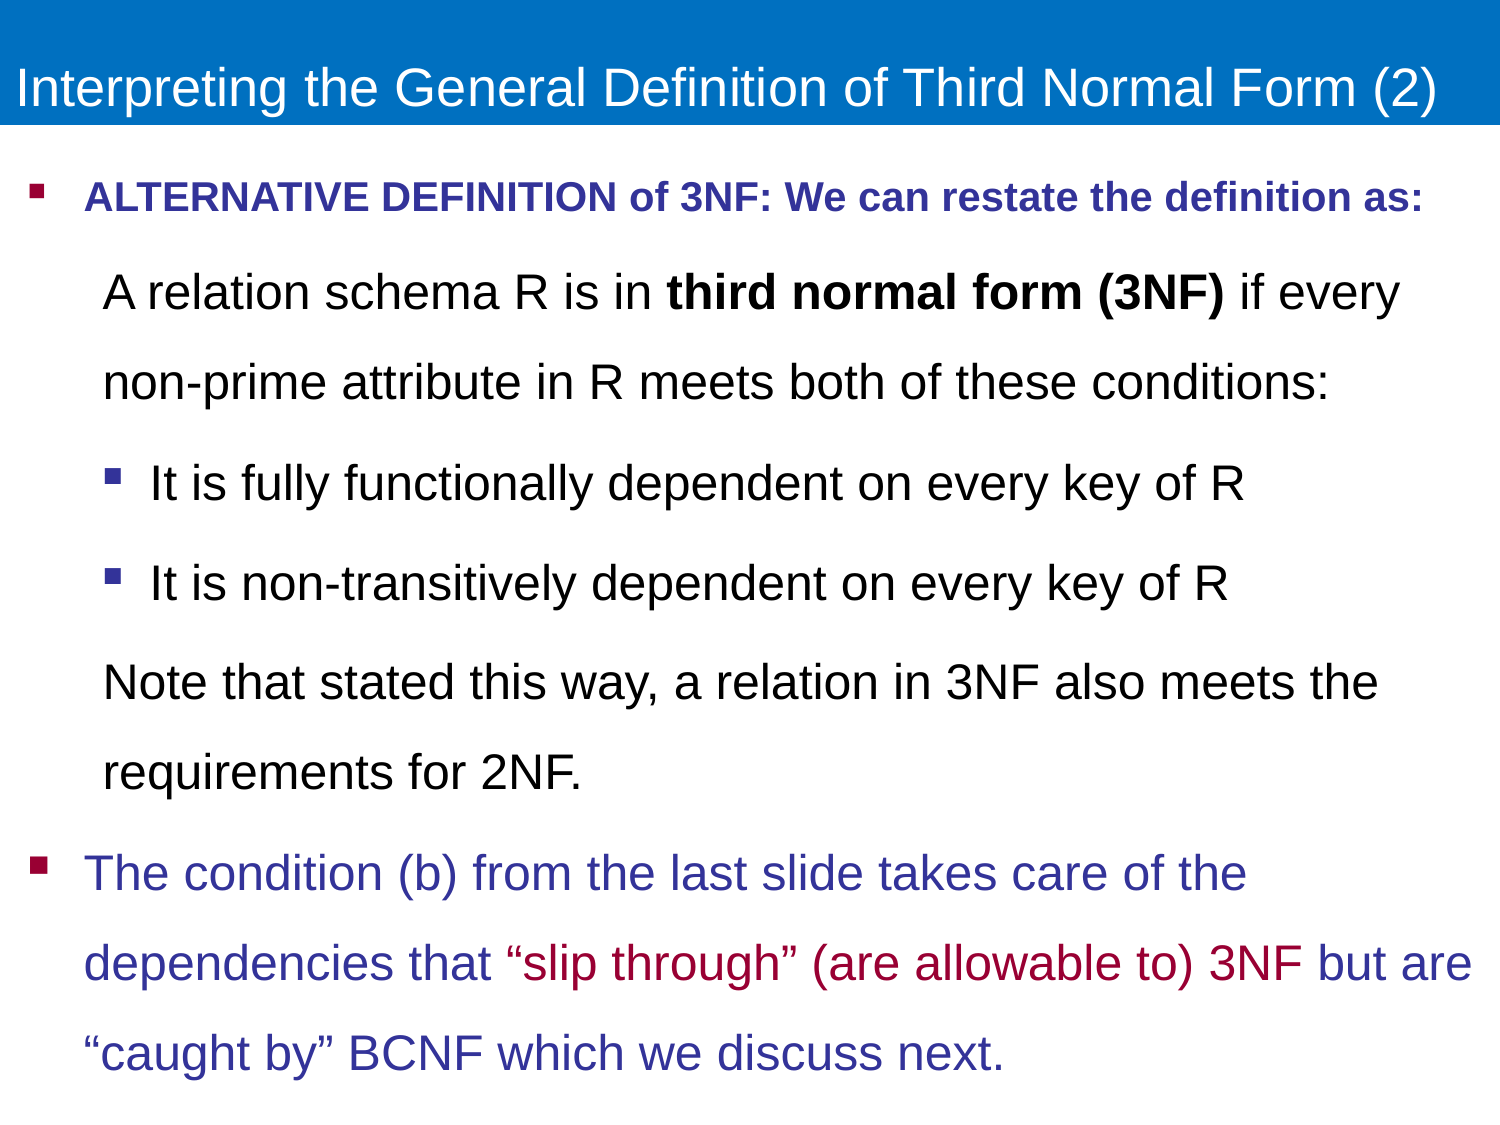

# Interpreting the General Definition of Third Normal Form (2)
ALTERNATIVE DEFINITION of 3NF: We can restate the definition as:
A relation schema R is in third normal form (3NF) if every non-prime attribute in R meets both of these conditions:
It is fully functionally dependent on every key of R
It is non-transitively dependent on every key of R
Note that stated this way, a relation in 3NF also meets the requirements for 2NF.
The condition (b) from the last slide takes care of the dependencies that “slip through” (are allowable to) 3NF but are “caught by” BCNF which we discuss next.